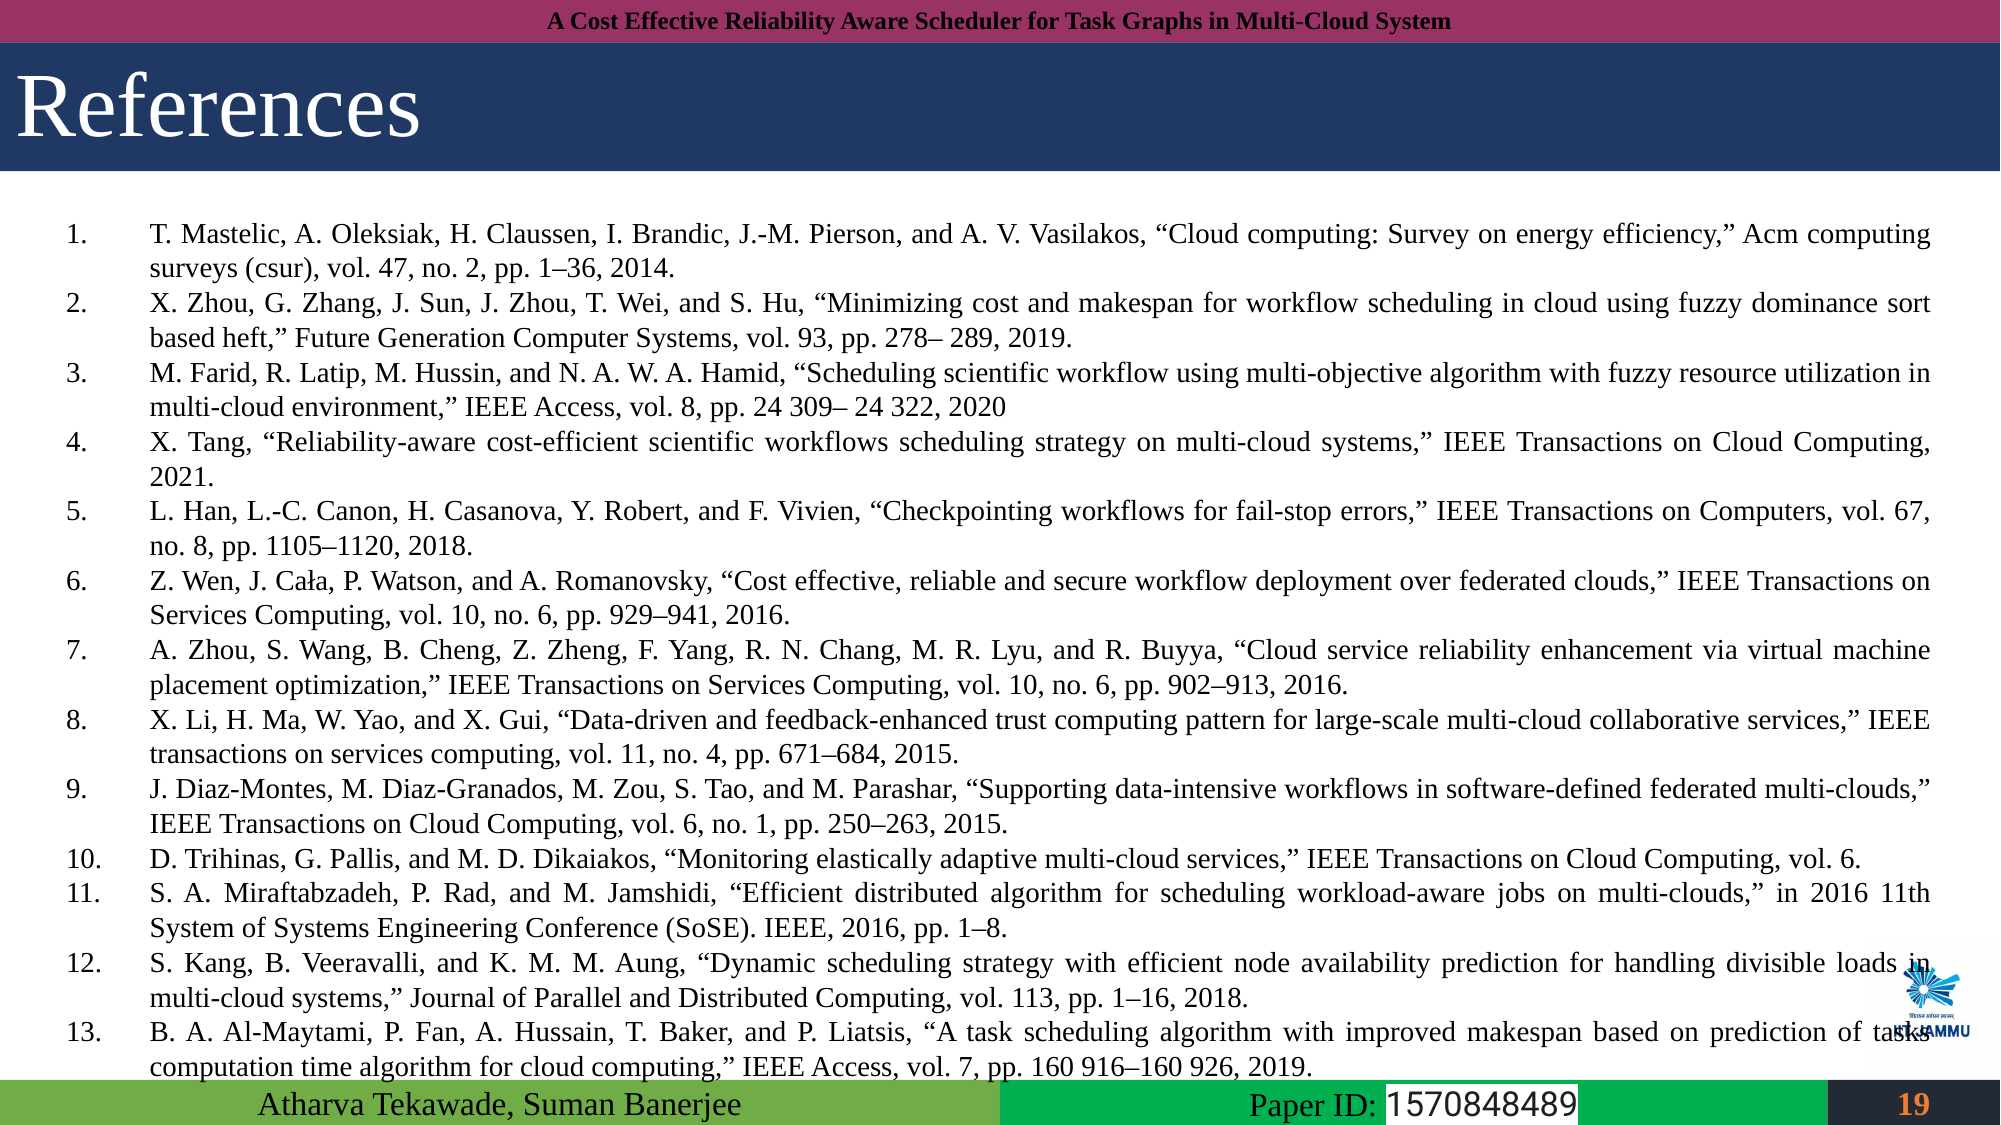

# References
T. Mastelic, A. Oleksiak, H. Claussen, I. Brandic, J.-M. Pierson, and A. V. Vasilakos, “Cloud computing: Survey on energy efficiency,” Acm computing surveys (csur), vol. 47, no. 2, pp. 1–36, 2014.
X. Zhou, G. Zhang, J. Sun, J. Zhou, T. Wei, and S. Hu, “Minimizing cost and makespan for workflow scheduling in cloud using fuzzy dominance sort based heft,” Future Generation Computer Systems, vol. 93, pp. 278– 289, 2019.
M. Farid, R. Latip, M. Hussin, and N. A. W. A. Hamid, “Scheduling scientific workflow using multi-objective algorithm with fuzzy resource utilization in multi-cloud environment,” IEEE Access, vol. 8, pp. 24 309– 24 322, 2020
X. Tang, “Reliability-aware cost-efficient scientific workflows scheduling strategy on multi-cloud systems,” IEEE Transactions on Cloud Computing, 2021.
L. Han, L.-C. Canon, H. Casanova, Y. Robert, and F. Vivien, “Checkpointing workflows for fail-stop errors,” IEEE Transactions on Computers, vol. 67, no. 8, pp. 1105–1120, 2018.
Z. Wen, J. Cała, P. Watson, and A. Romanovsky, “Cost effective, reliable and secure workflow deployment over federated clouds,” IEEE Transactions on Services Computing, vol. 10, no. 6, pp. 929–941, 2016.
A. Zhou, S. Wang, B. Cheng, Z. Zheng, F. Yang, R. N. Chang, M. R. Lyu, and R. Buyya, “Cloud service reliability enhancement via virtual machine placement optimization,” IEEE Transactions on Services Computing, vol. 10, no. 6, pp. 902–913, 2016.
X. Li, H. Ma, W. Yao, and X. Gui, “Data-driven and feedback-enhanced trust computing pattern for large-scale multi-cloud collaborative services,” IEEE transactions on services computing, vol. 11, no. 4, pp. 671–684, 2015.
J. Diaz-Montes, M. Diaz-Granados, M. Zou, S. Tao, and M. Parashar, “Supporting data-intensive workflows in software-defined federated multi-clouds,” IEEE Transactions on Cloud Computing, vol. 6, no. 1, pp. 250–263, 2015.
D. Trihinas, G. Pallis, and M. D. Dikaiakos, “Monitoring elastically adaptive multi-cloud services,” IEEE Transactions on Cloud Computing, vol. 6.
S. A. Miraftabzadeh, P. Rad, and M. Jamshidi, “Efficient distributed algorithm for scheduling workload-aware jobs on multi-clouds,” in 2016 11th System of Systems Engineering Conference (SoSE). IEEE, 2016, pp. 1–8.
S. Kang, B. Veeravalli, and K. M. M. Aung, “Dynamic scheduling strategy with efficient node availability prediction for handling divisible loads in multi-cloud systems,” Journal of Parallel and Distributed Computing, vol. 113, pp. 1–16, 2018.
B. A. Al-Maytami, P. Fan, A. Hussain, T. Baker, and P. Liatsis, “A task scheduling algorithm with improved makespan based on prediction of tasks computation time algorithm for cloud computing,” IEEE Access, vol. 7, pp. 160 916–160 926, 2019.